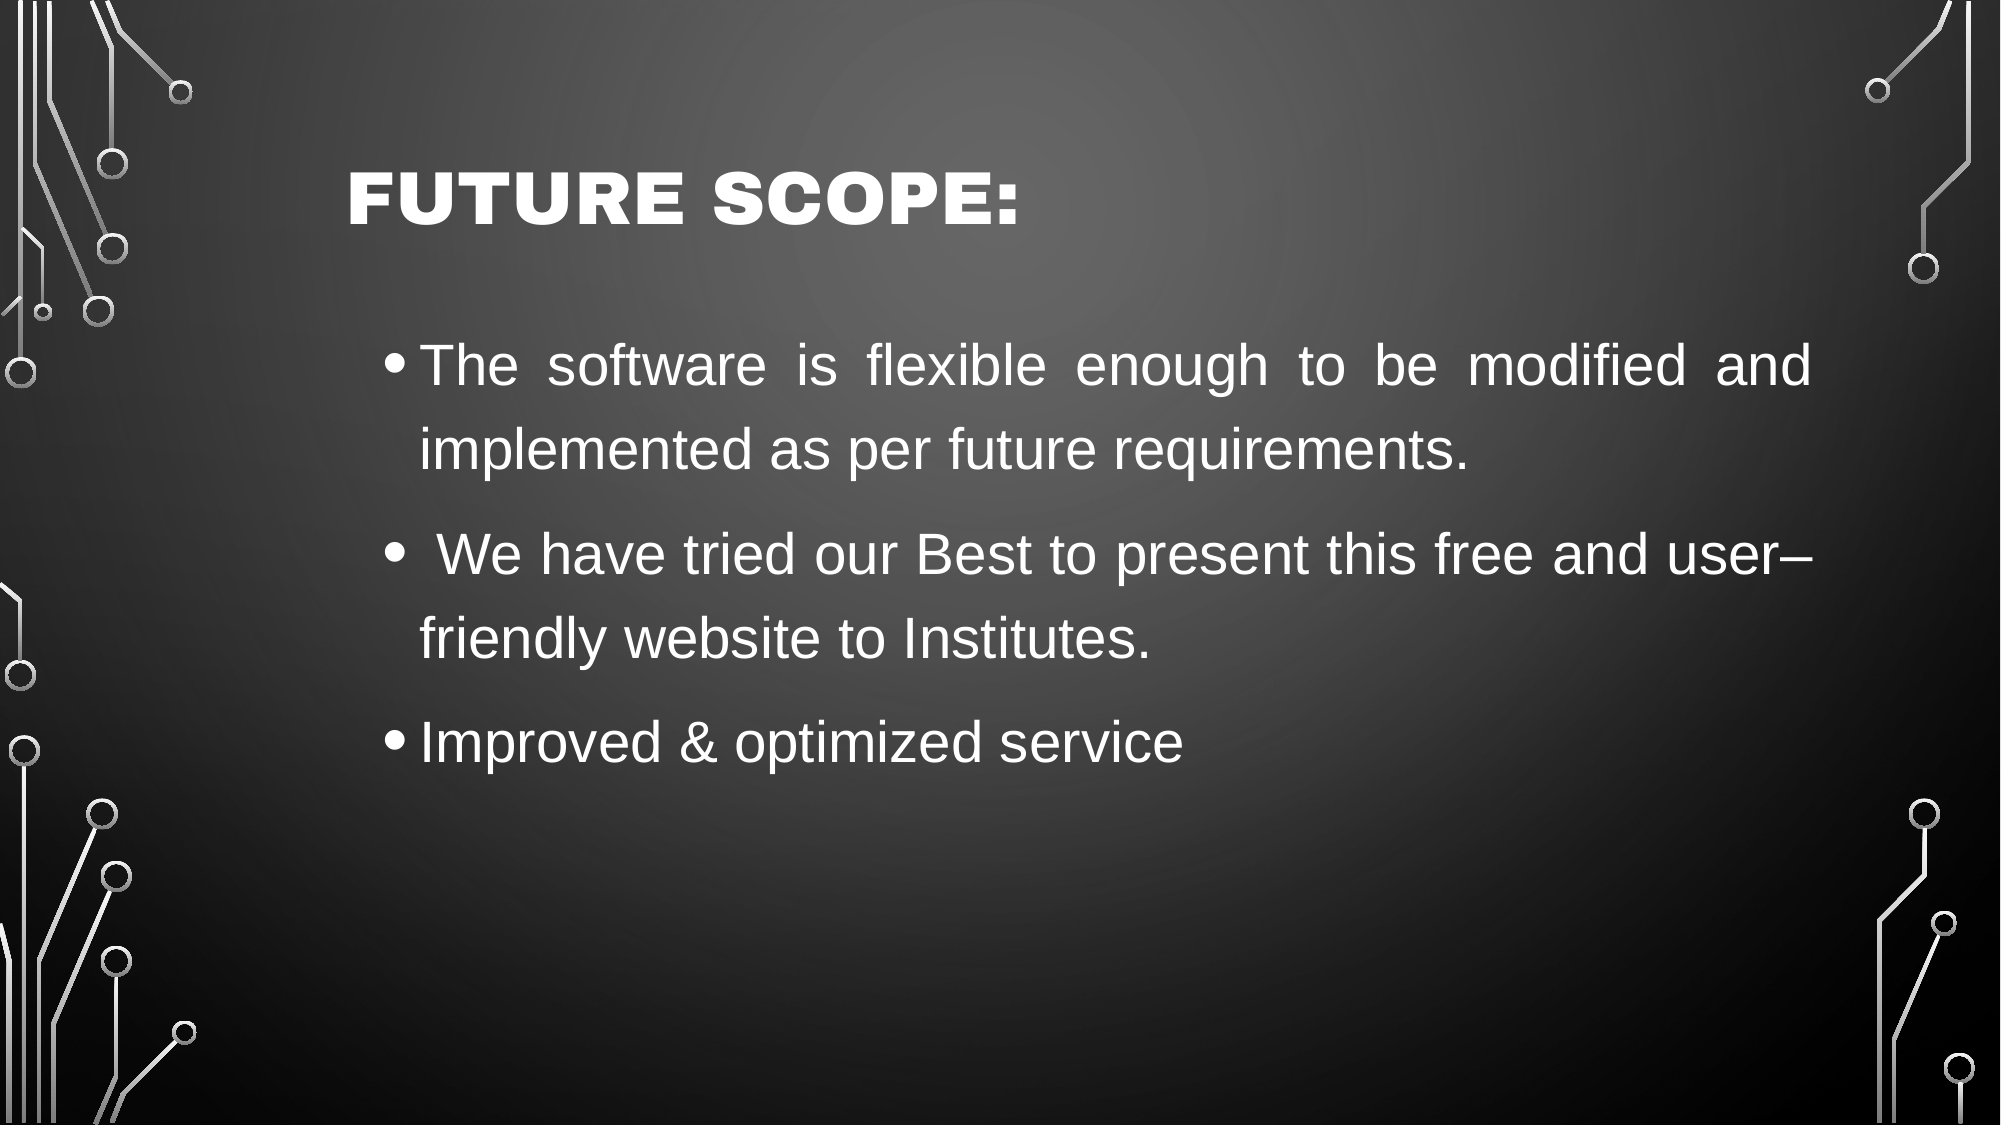

# FUTURE SCOPE:
The software is flexible enough to be modified and implemented as per future requirements.
 We have tried our Best to present this free and user–friendly website to Institutes.
Improved & optimized service